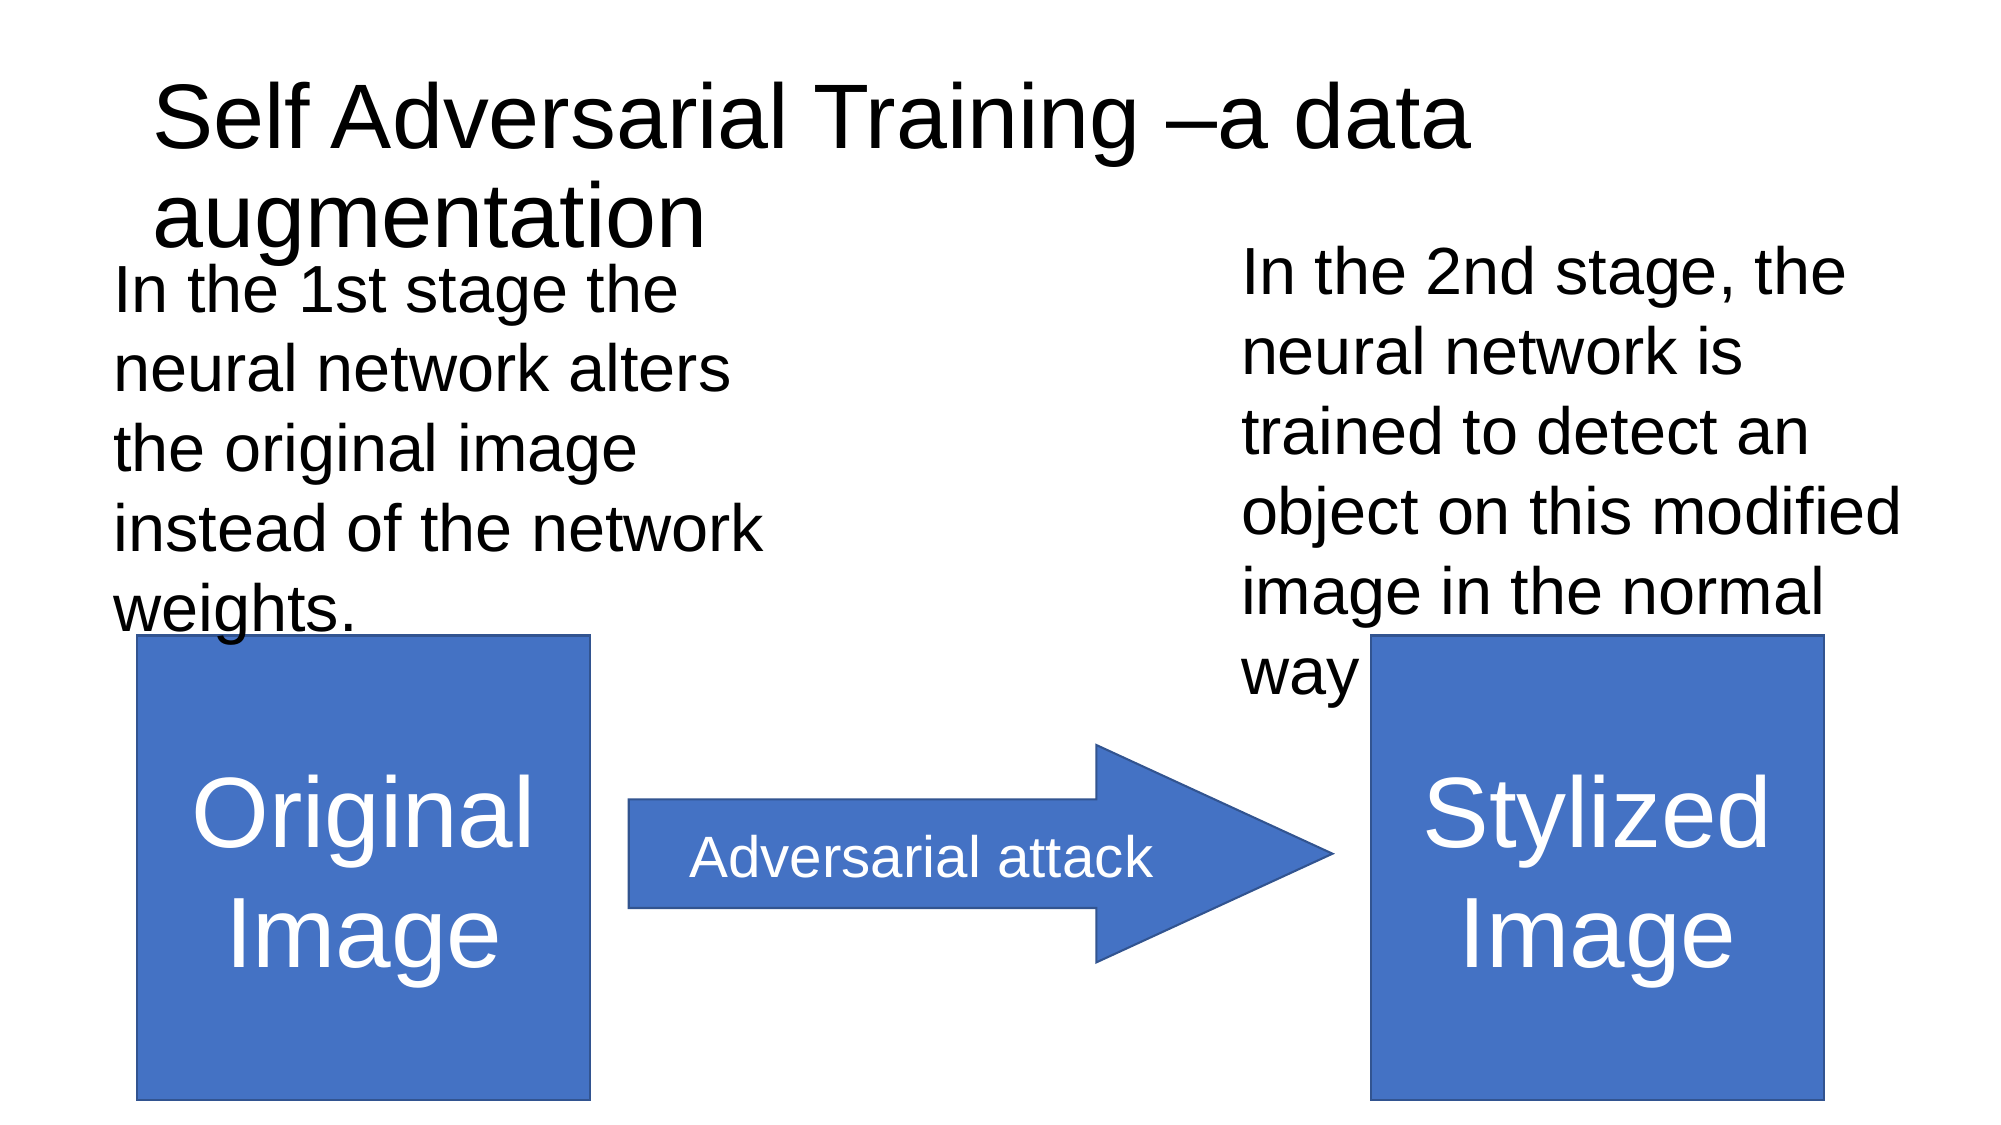

# Self Adversarial Training –a data augmentation
In the 2nd stage, the neural network is trained to detect an object on this modified image in the normal way
In the 1st stage the neural network alters the original image instead of the network weights.
Original Image
Stylized Image
Adversarial attack